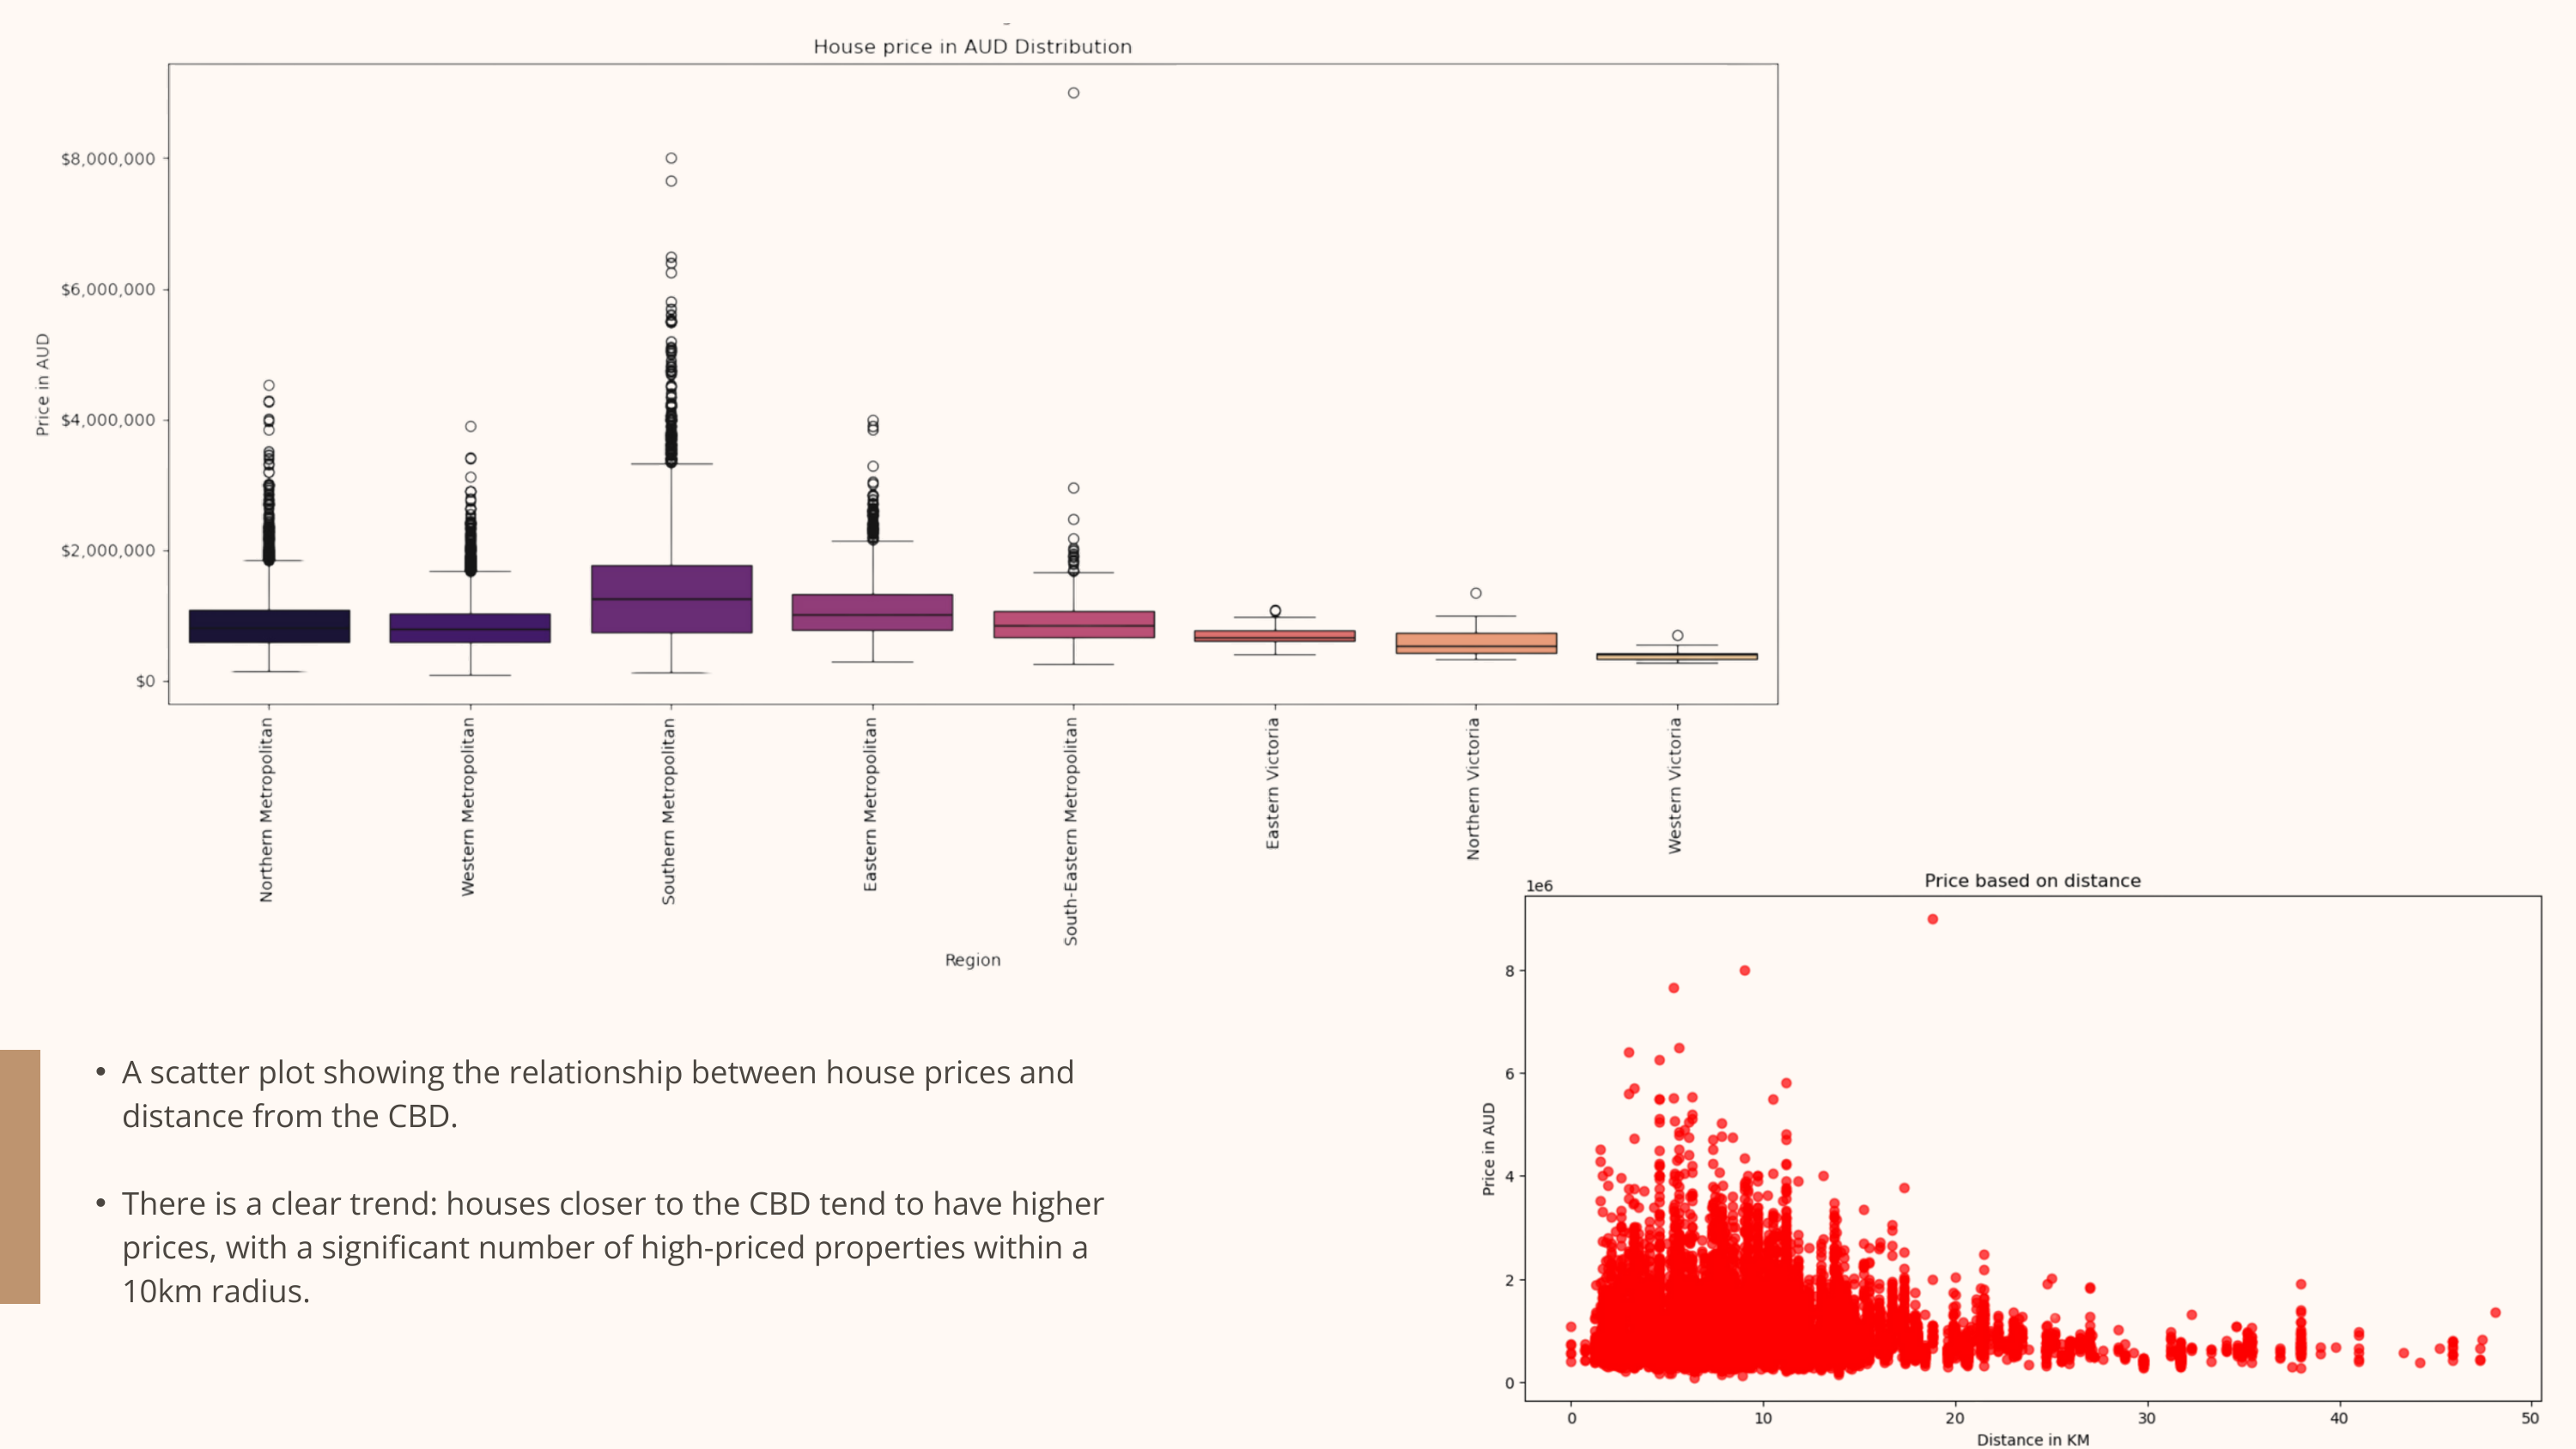

A scatter plot showing the relationship between house prices and distance from the CBD.

There is a clear trend: houses closer to the CBD tend to have higher prices, with a significant number of high-priced properties within a 10km radius.